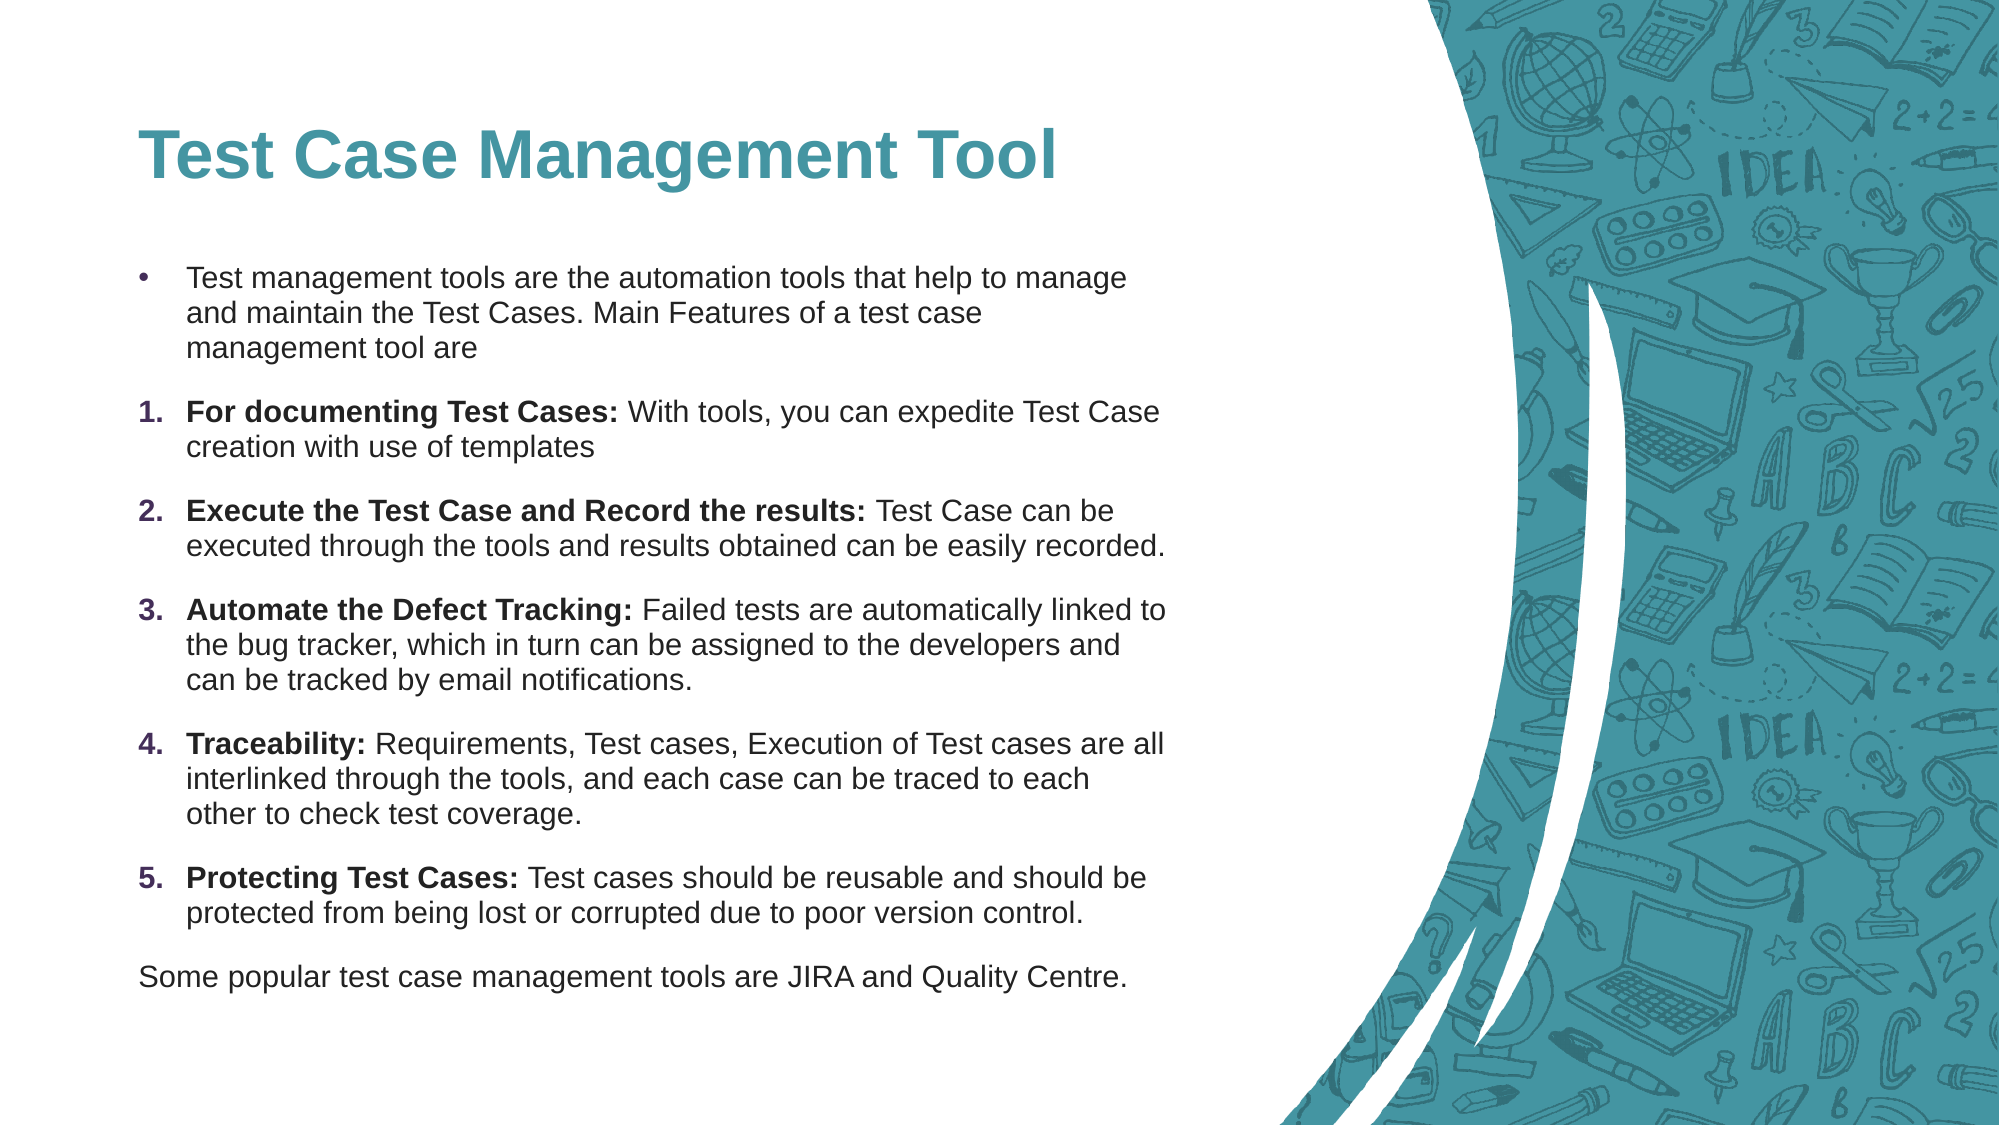

# Test Case Management Tool
Test management tools are the automation tools that help to manage and maintain the Test Cases. Main Features of a test case management tool are
For documenting Test Cases: With tools, you can expedite Test Case creation with use of templates
Execute the Test Case and Record the results: Test Case can be executed through the tools and results obtained can be easily recorded.
Automate the Defect Tracking: Failed tests are automatically linked to the bug tracker, which in turn can be assigned to the developers and can be tracked by email notifications.
Traceability: Requirements, Test cases, Execution of Test cases are all interlinked through the tools, and each case can be traced to each other to check test coverage.
Protecting Test Cases: Test cases should be reusable and should be protected from being lost or corrupted due to poor version control.
Some popular test case management tools are JIRA and Quality Centre.